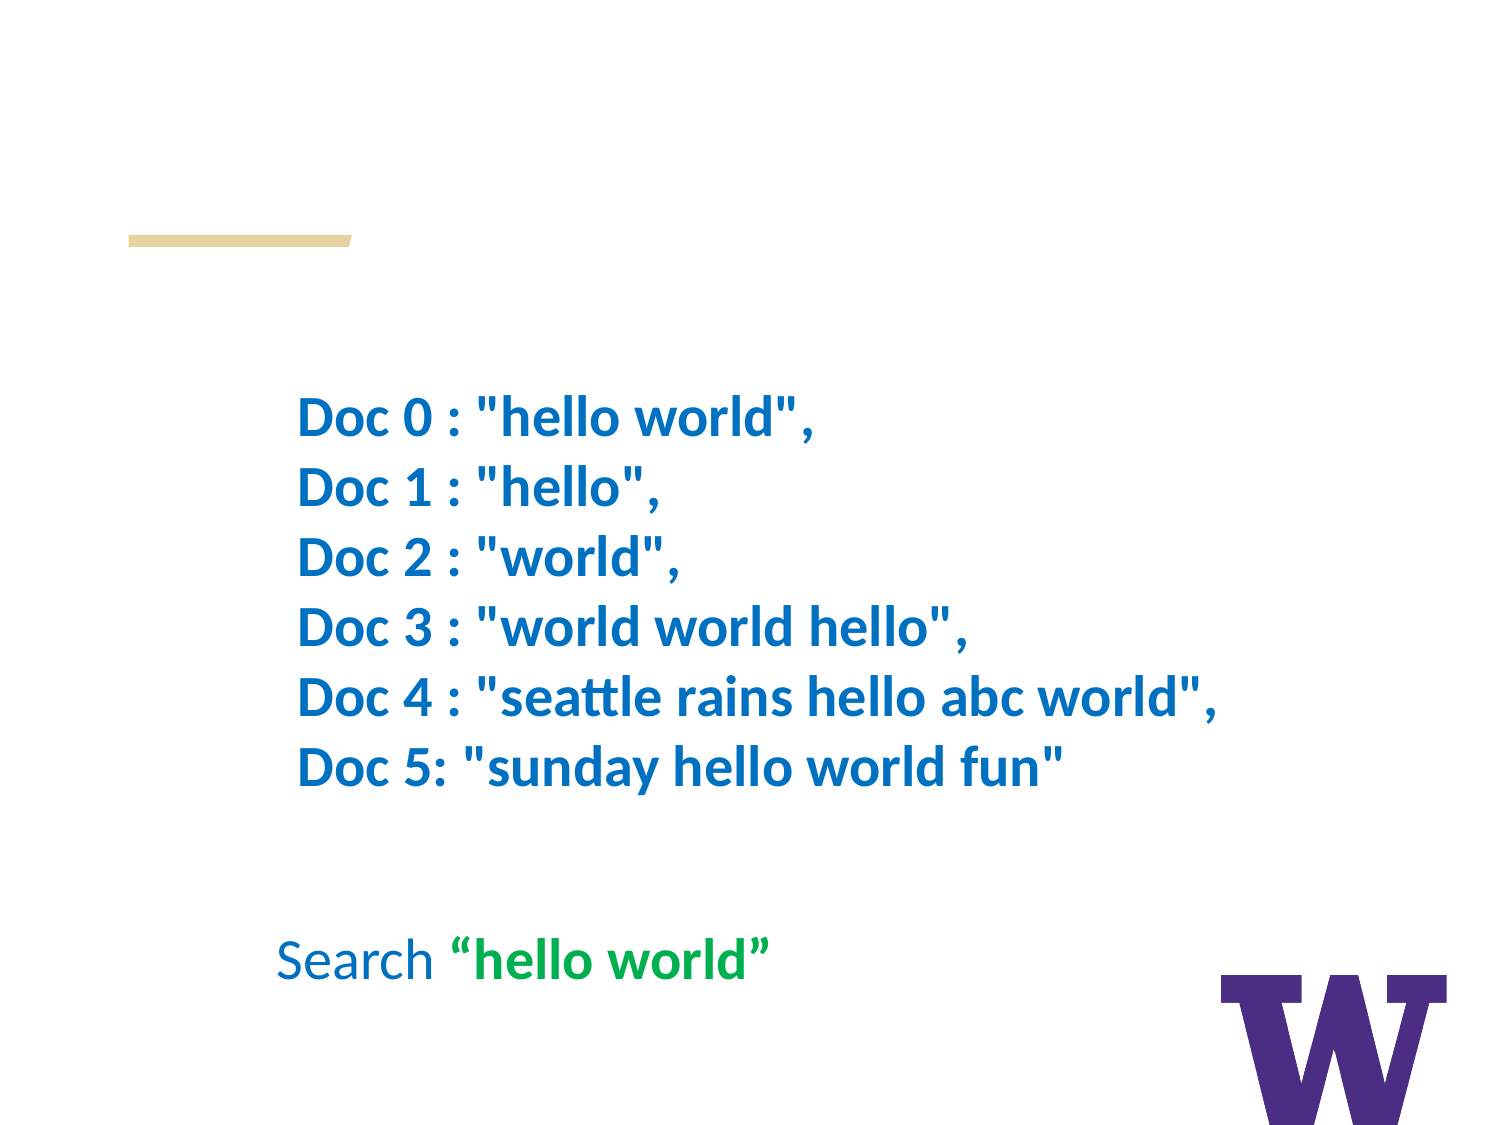

Doc 0 : "hello world",
Doc 1 : "hello",
Doc 2 : "world",
Doc 3 : "world world hello",
Doc 4 : "seattle rains hello abc world",
Doc 5: "sunday hello world fun"
Search “hello world”